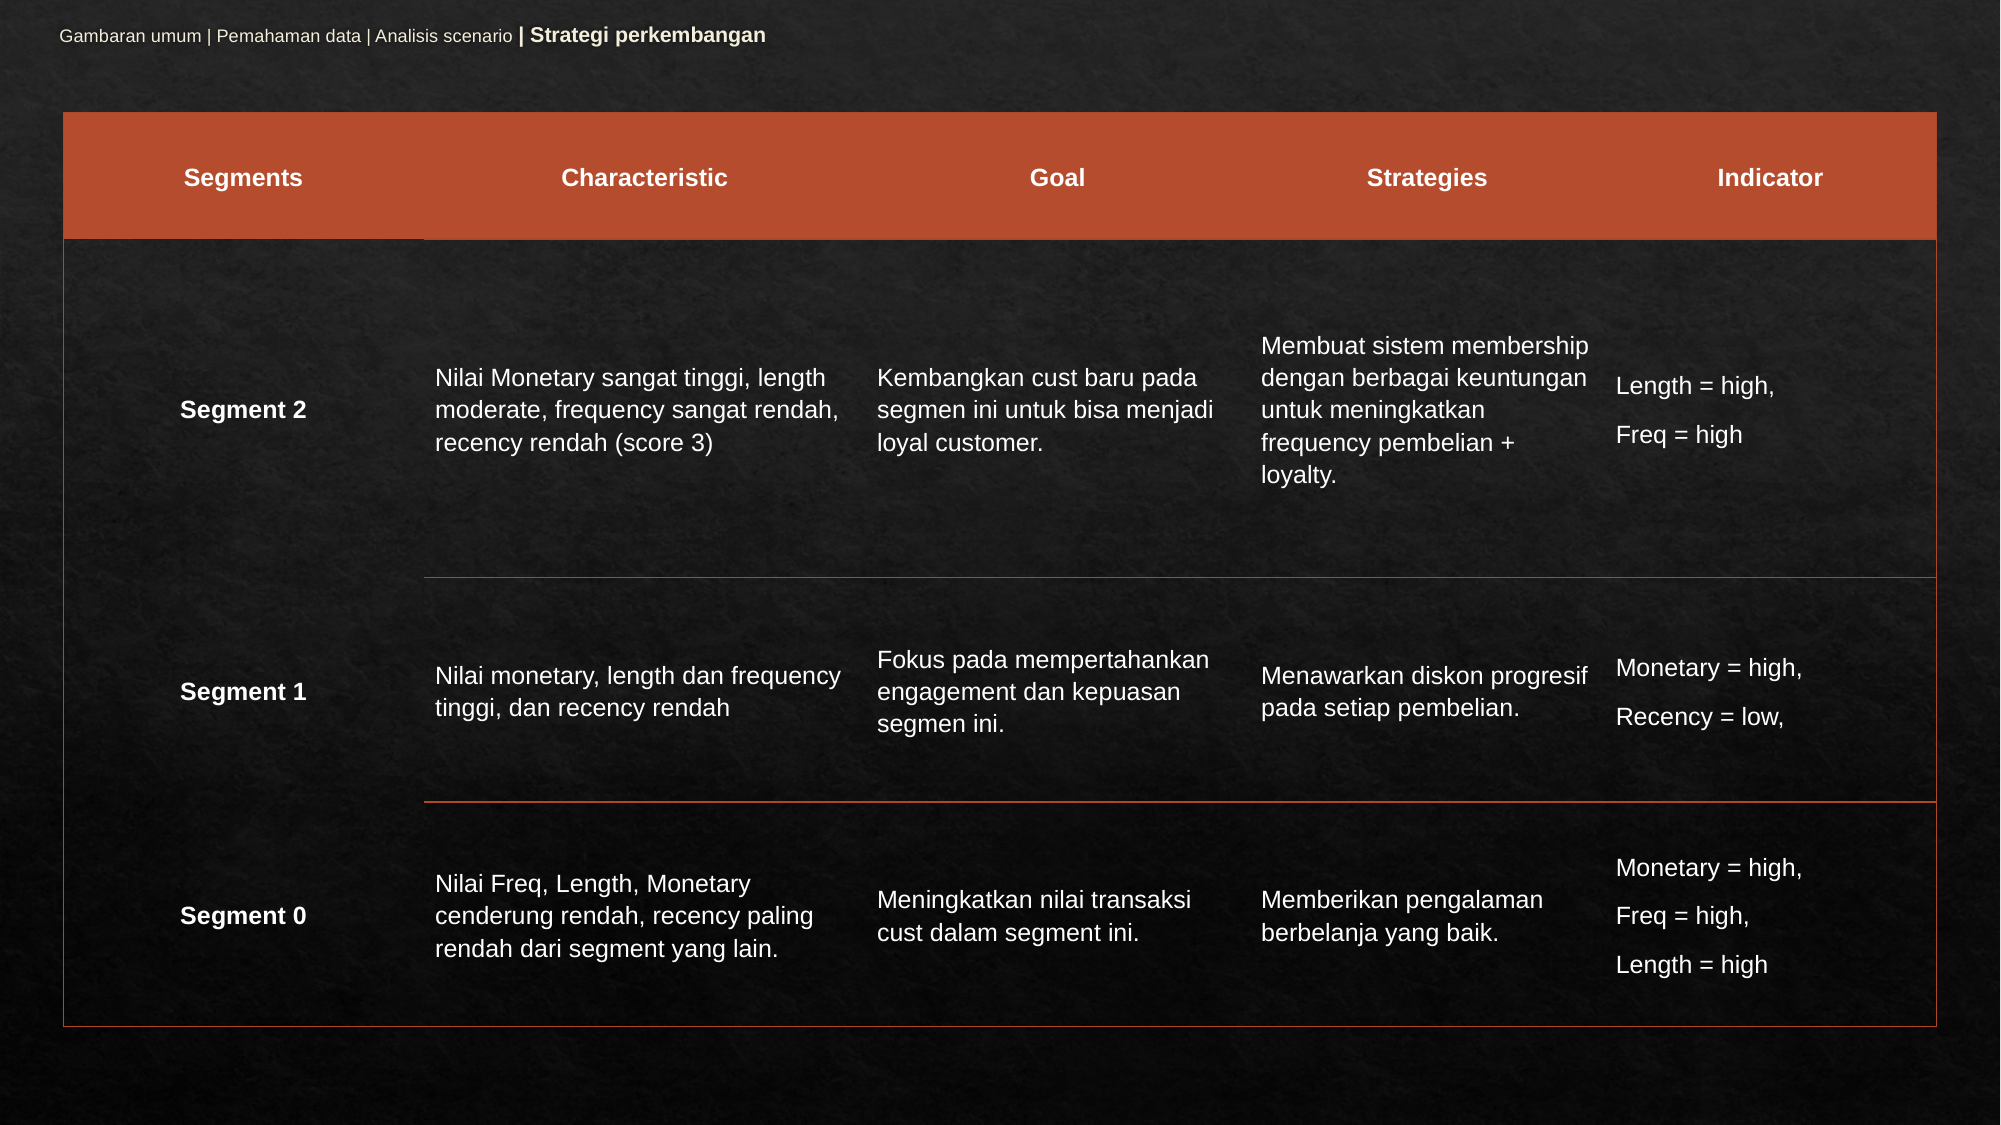

Gambaran umum | Pemahaman data | Analisis scenario | Strategi perkembangan
| Segments | Characteristic | Goal | Strategies | Indicator |
| --- | --- | --- | --- | --- |
| Segment 2 | Nilai Monetary sangat tinggi, length moderate, frequency sangat rendah, recency rendah (score 3) | Kembangkan cust baru pada segmen ini untuk bisa menjadi loyal customer. | Membuat sistem membership dengan berbagai keuntungan untuk meningkatkan frequency pembelian + loyalty. | Length = high, Freq = high |
| Segment 1 | Nilai monetary, length dan frequency tinggi, dan recency rendah | Fokus pada mempertahankan engagement dan kepuasan segmen ini. | Menawarkan diskon progresif pada setiap pembelian. | Monetary = high, Recency = low, |
| Segment 0 | Nilai Freq, Length, Monetary cenderung rendah, recency paling rendah dari segment yang lain. | Meningkatkan nilai transaksi cust dalam segment ini. | Memberikan pengalaman berbelanja yang baik. | Monetary = high, Freq = high, Length = high |